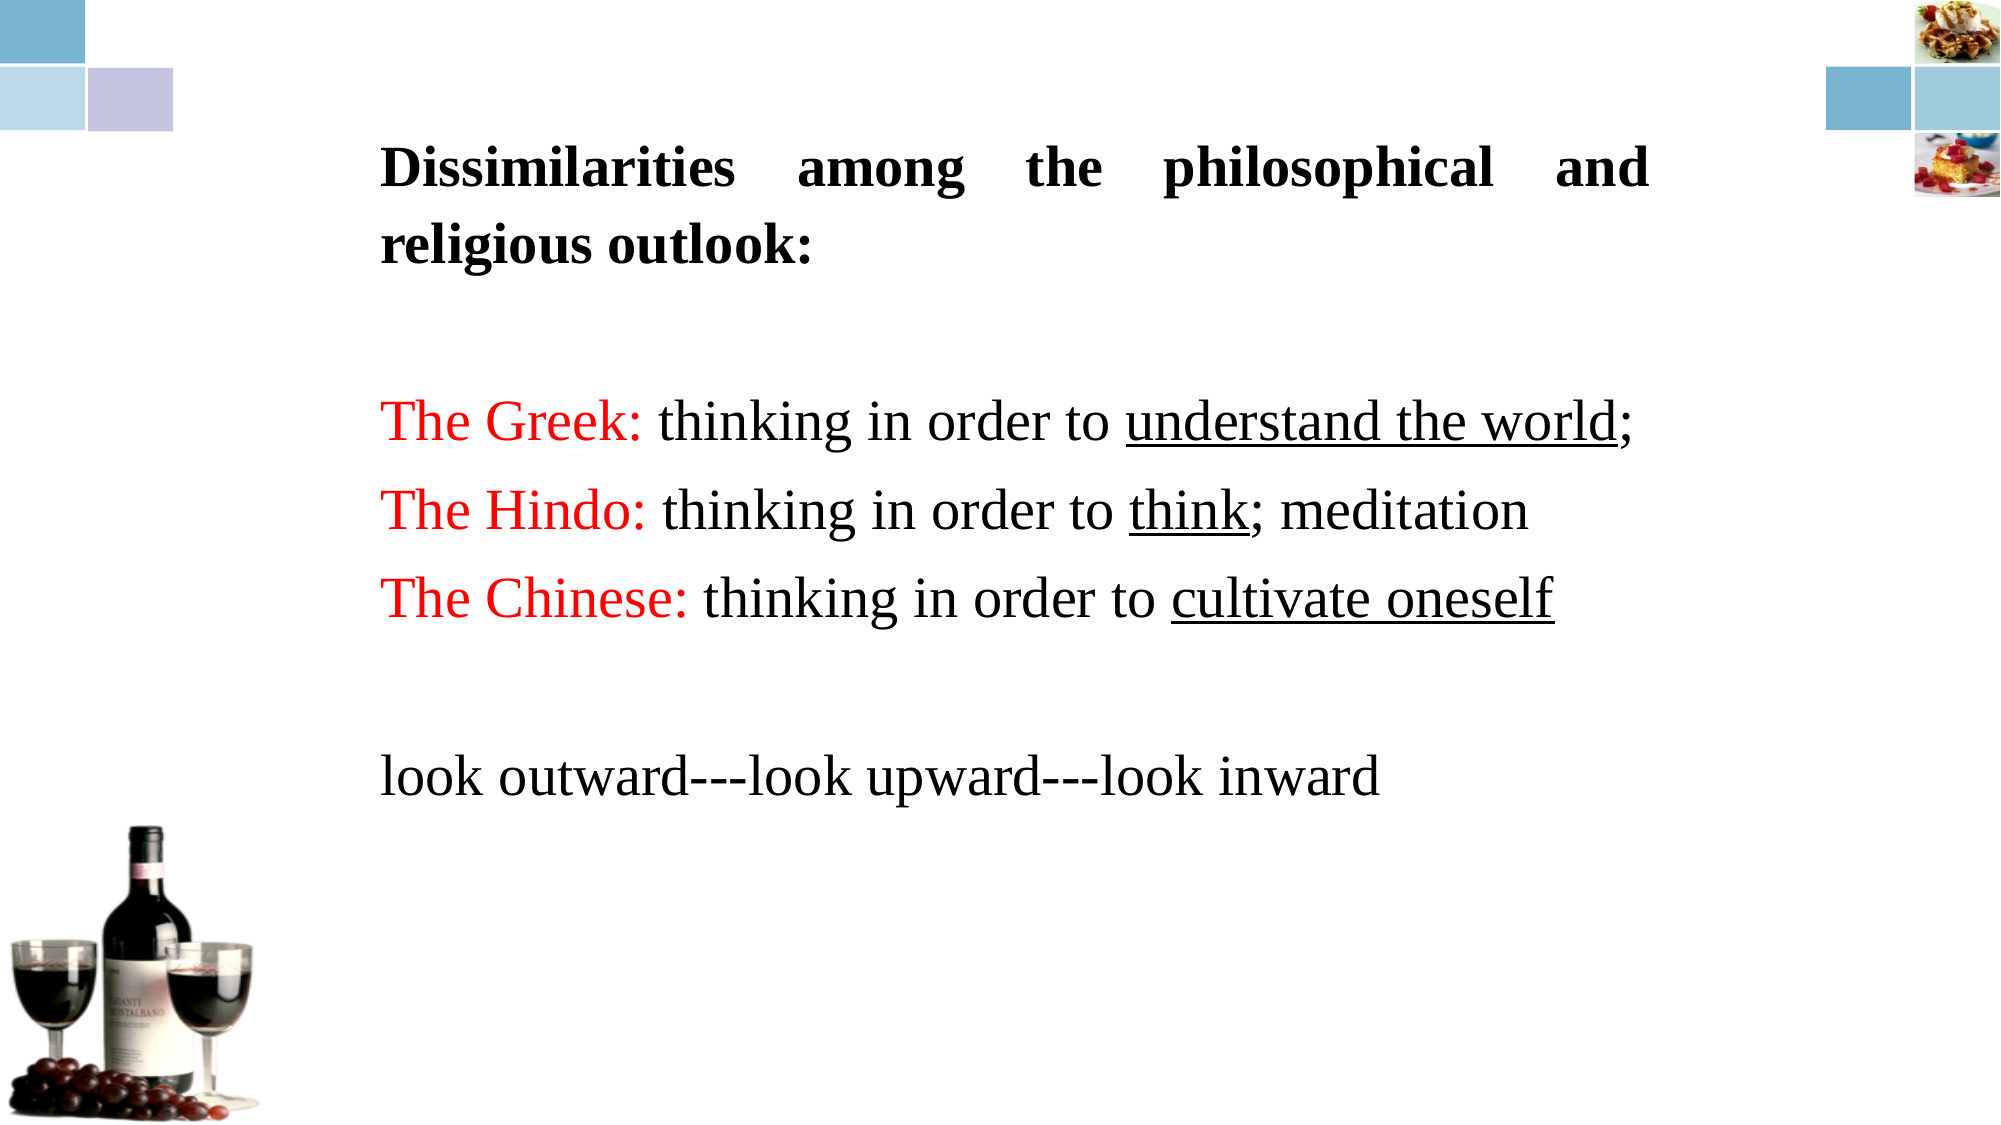

Dissimilarities among the philosophical and religious outlook:

The Greek: thinking in order to understand the world;
The Hindo: thinking in order to think; meditation
The Chinese: thinking in order to cultivate oneself

look outward---look upward---look inward